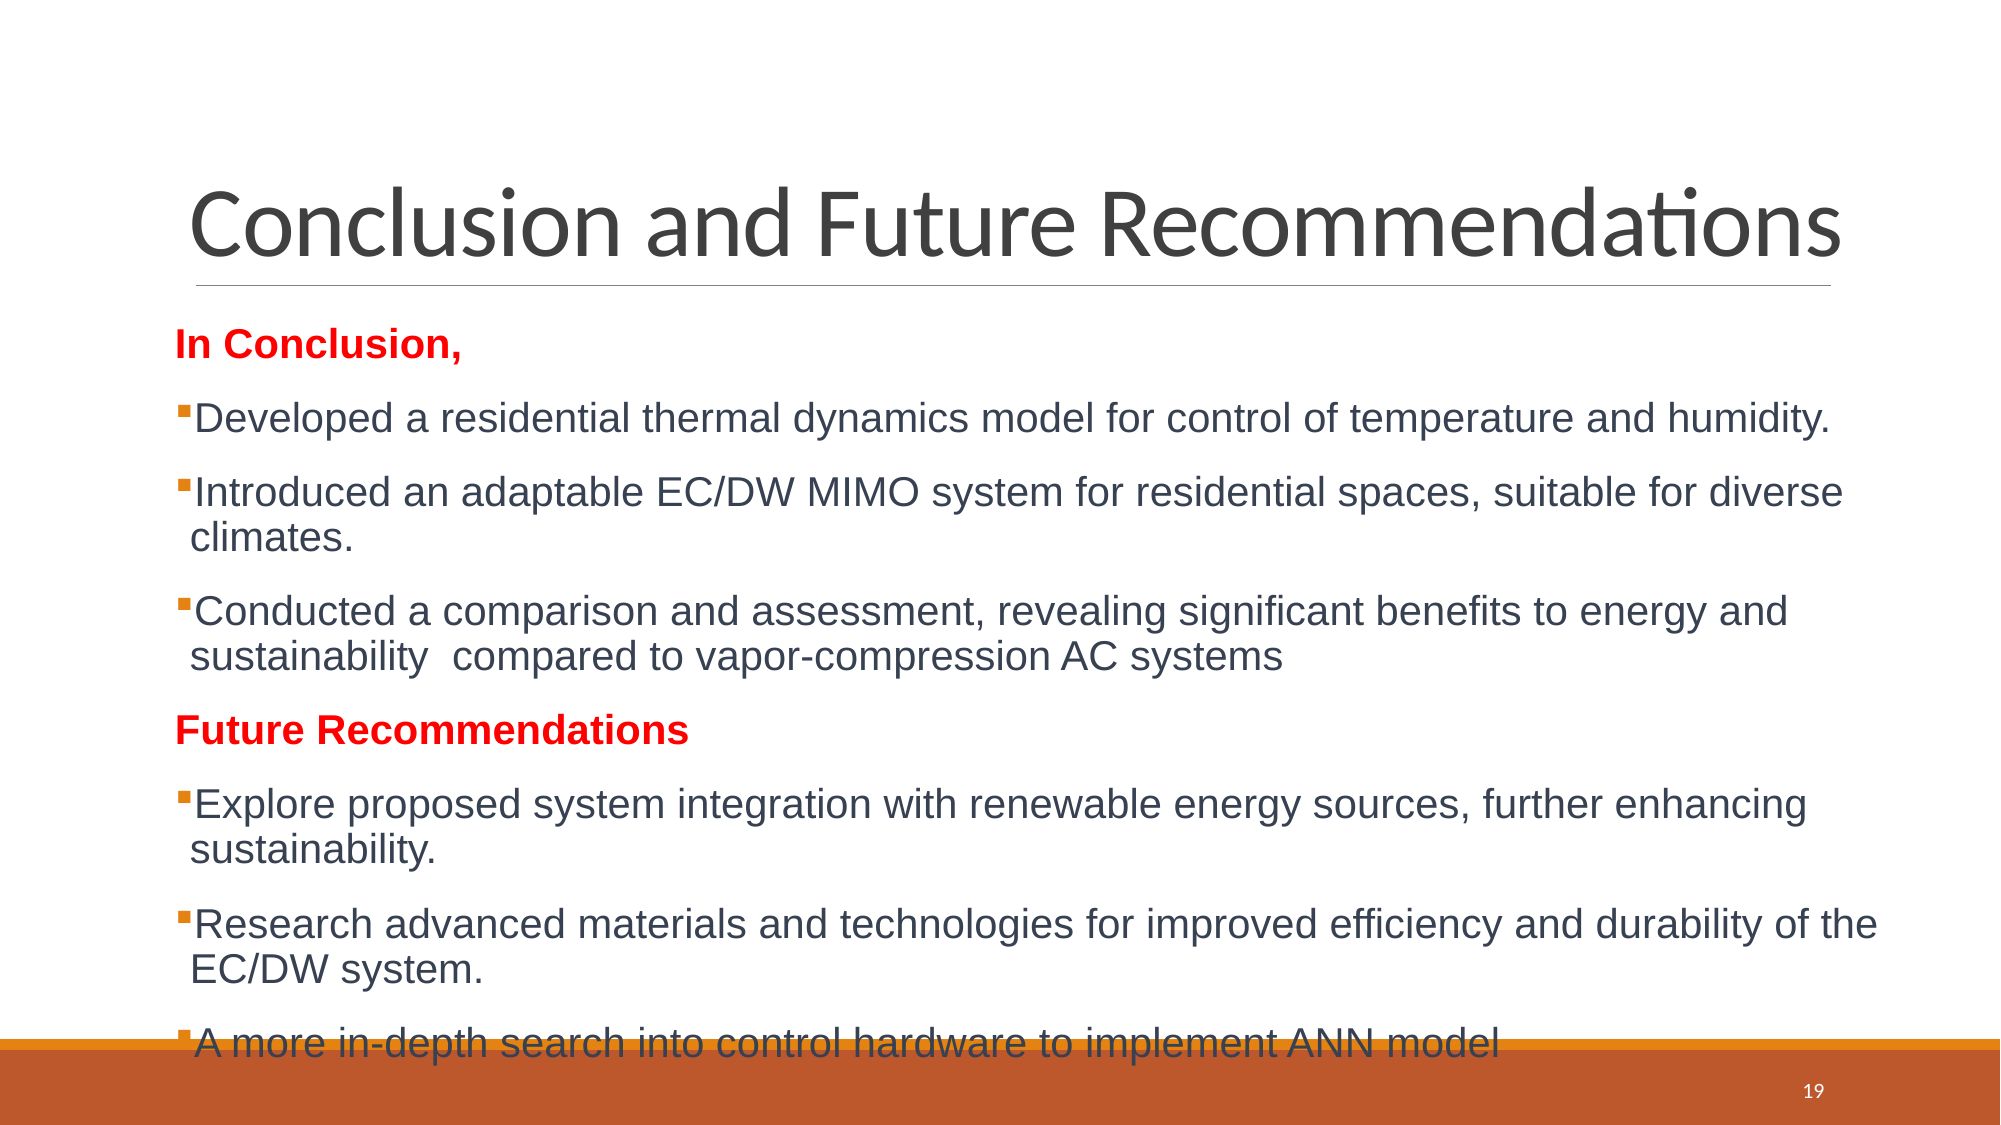

# Conclusion and Future Recommendations
In Conclusion,
Developed a residential thermal dynamics model for control of temperature and humidity.
Introduced an adaptable EC/DW MIMO system for residential spaces, suitable for diverse climates.
Conducted a comparison and assessment, revealing significant benefits to energy and sustainability  compared to vapor-compression AC systems
Future Recommendations
Explore proposed system integration with renewable energy sources, further enhancing sustainability.
Research advanced materials and technologies for improved efficiency and durability of the EC/DW system.
A more in-depth search into control hardware to implement ANN model

19